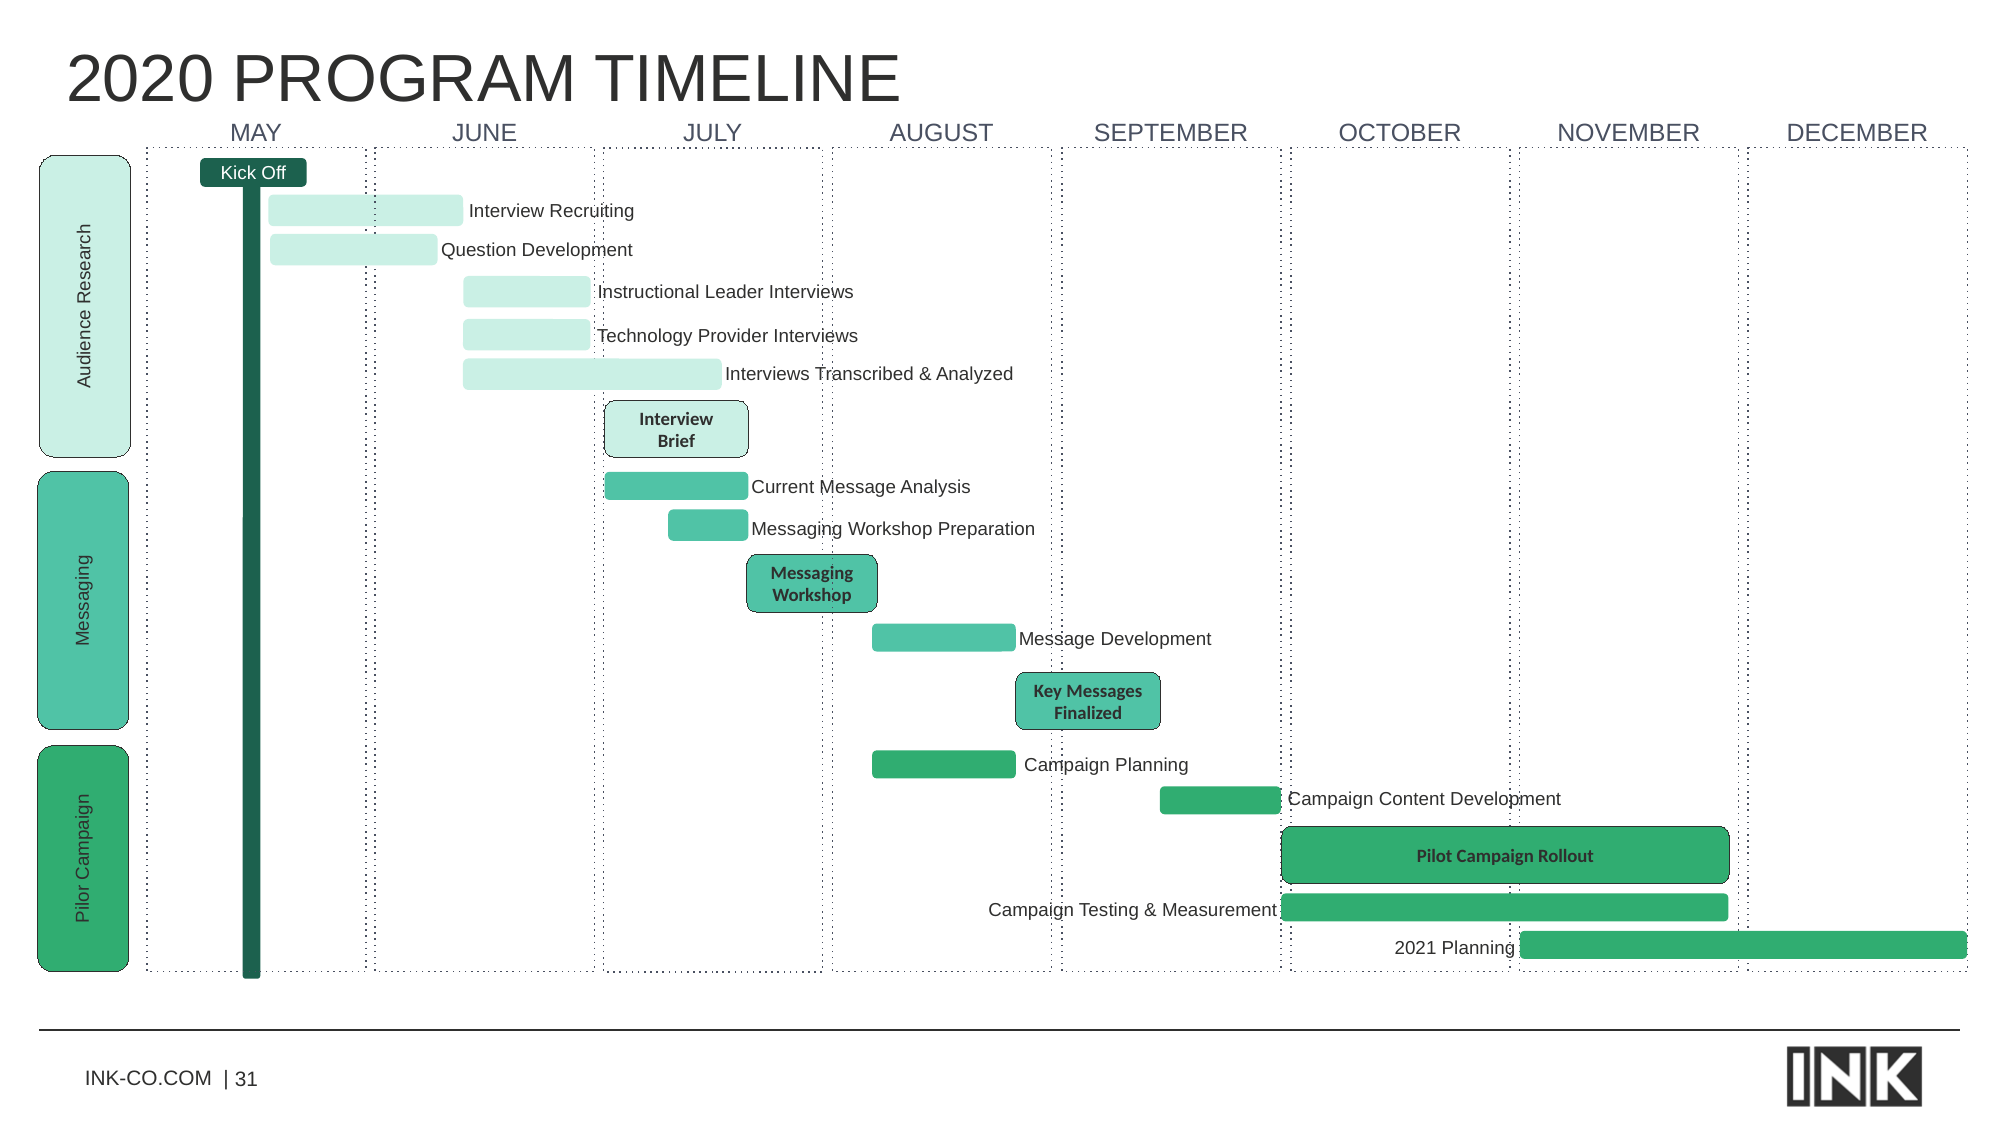

2020 program timeline
JUNE
AUGUST
SEPTEMBER
OCTOBER
NOVEMBER
DECEMBER
MAY
JULY

Kick Off

Interview Recruiting
Question Development

Audience Research

Instructional Leader Interviews

Technology Provider Interviews

Interviews Transcribed & Analyzed
Interview Brief

Current Message Analysis

Messaging Workshop Preparation
Messaging Workshop
Messaging

Message Development
Key Messages Finalized
Campaign Planning

Campaign Content Development

Pilor Campaign
Pilot Campaign Rollout

Campaign Testing & Measurement

2021 Planning
INK-CO.COM  |
31